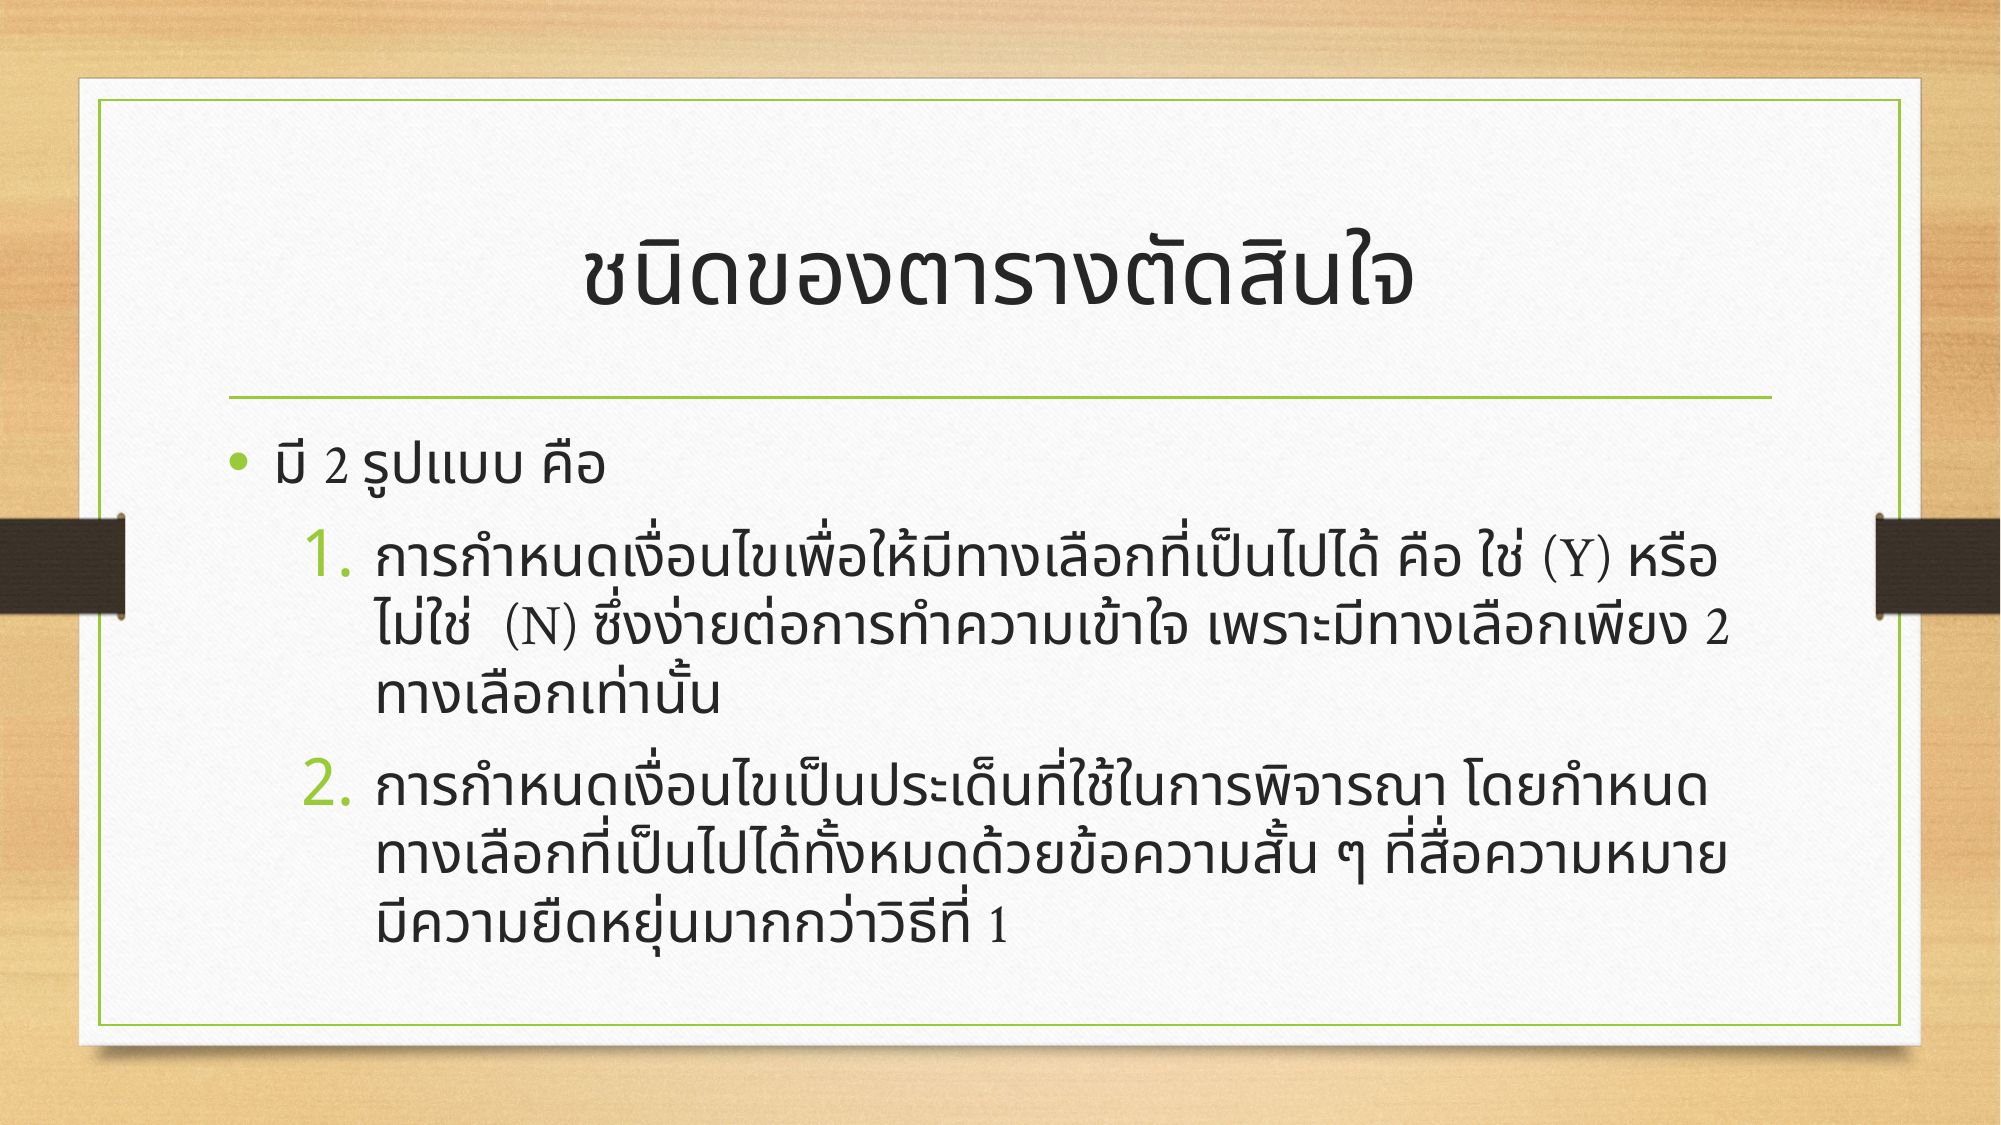

# ชนิดของตารางตัดสินใจ
มี 2 รูปแบบ คือ
การกำหนดเงื่อนไขเพื่อให้มีทางเลือกที่เป็นไปได้ คือ ใช่ (Y) หรือไม่ใช่  (N) ซึ่งง่ายต่อการทำความเข้าใจ เพราะมีทางเลือกเพียง 2 ทางเลือกเท่านั้น
การกำหนดเงื่อนไขเป็นประเด็นที่ใช้ในการพิจารณา โดยกำหนดทางเลือกที่เป็นไปได้ทั้งหมดด้วยข้อความสั้น ๆ ที่สื่อความหมาย มีความยืดหยุ่นมากกว่าวิธีที่ 1